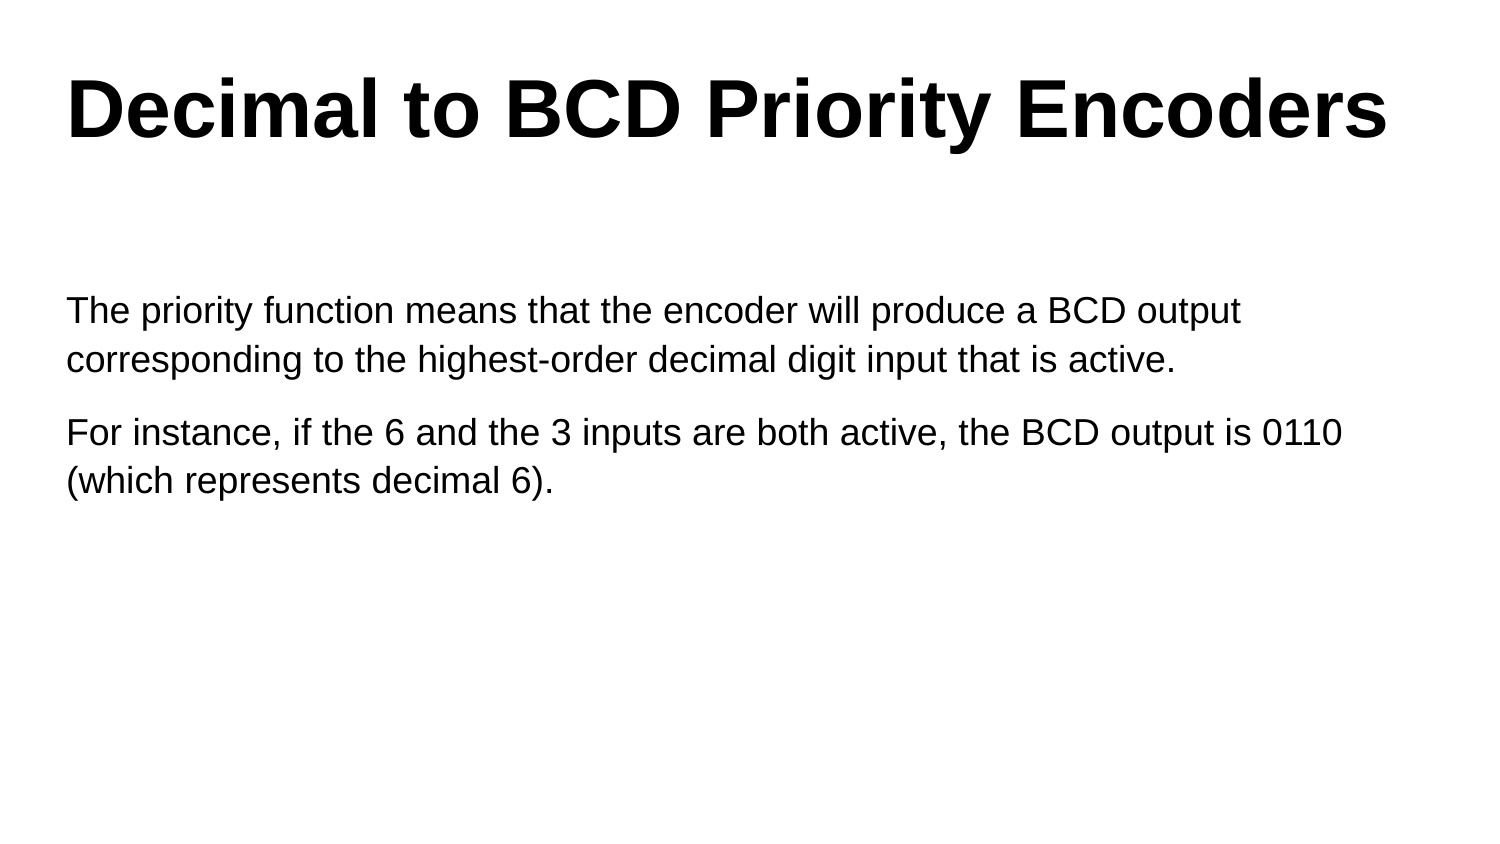

# Decimal to BCD Priority Encoders

The priority function means that the encoder will produce a BCD output corresponding to the highest-order decimal digit input that is active.
For instance, if the 6 and the 3 inputs are both active, the BCD output is 0110 (which represents decimal 6).